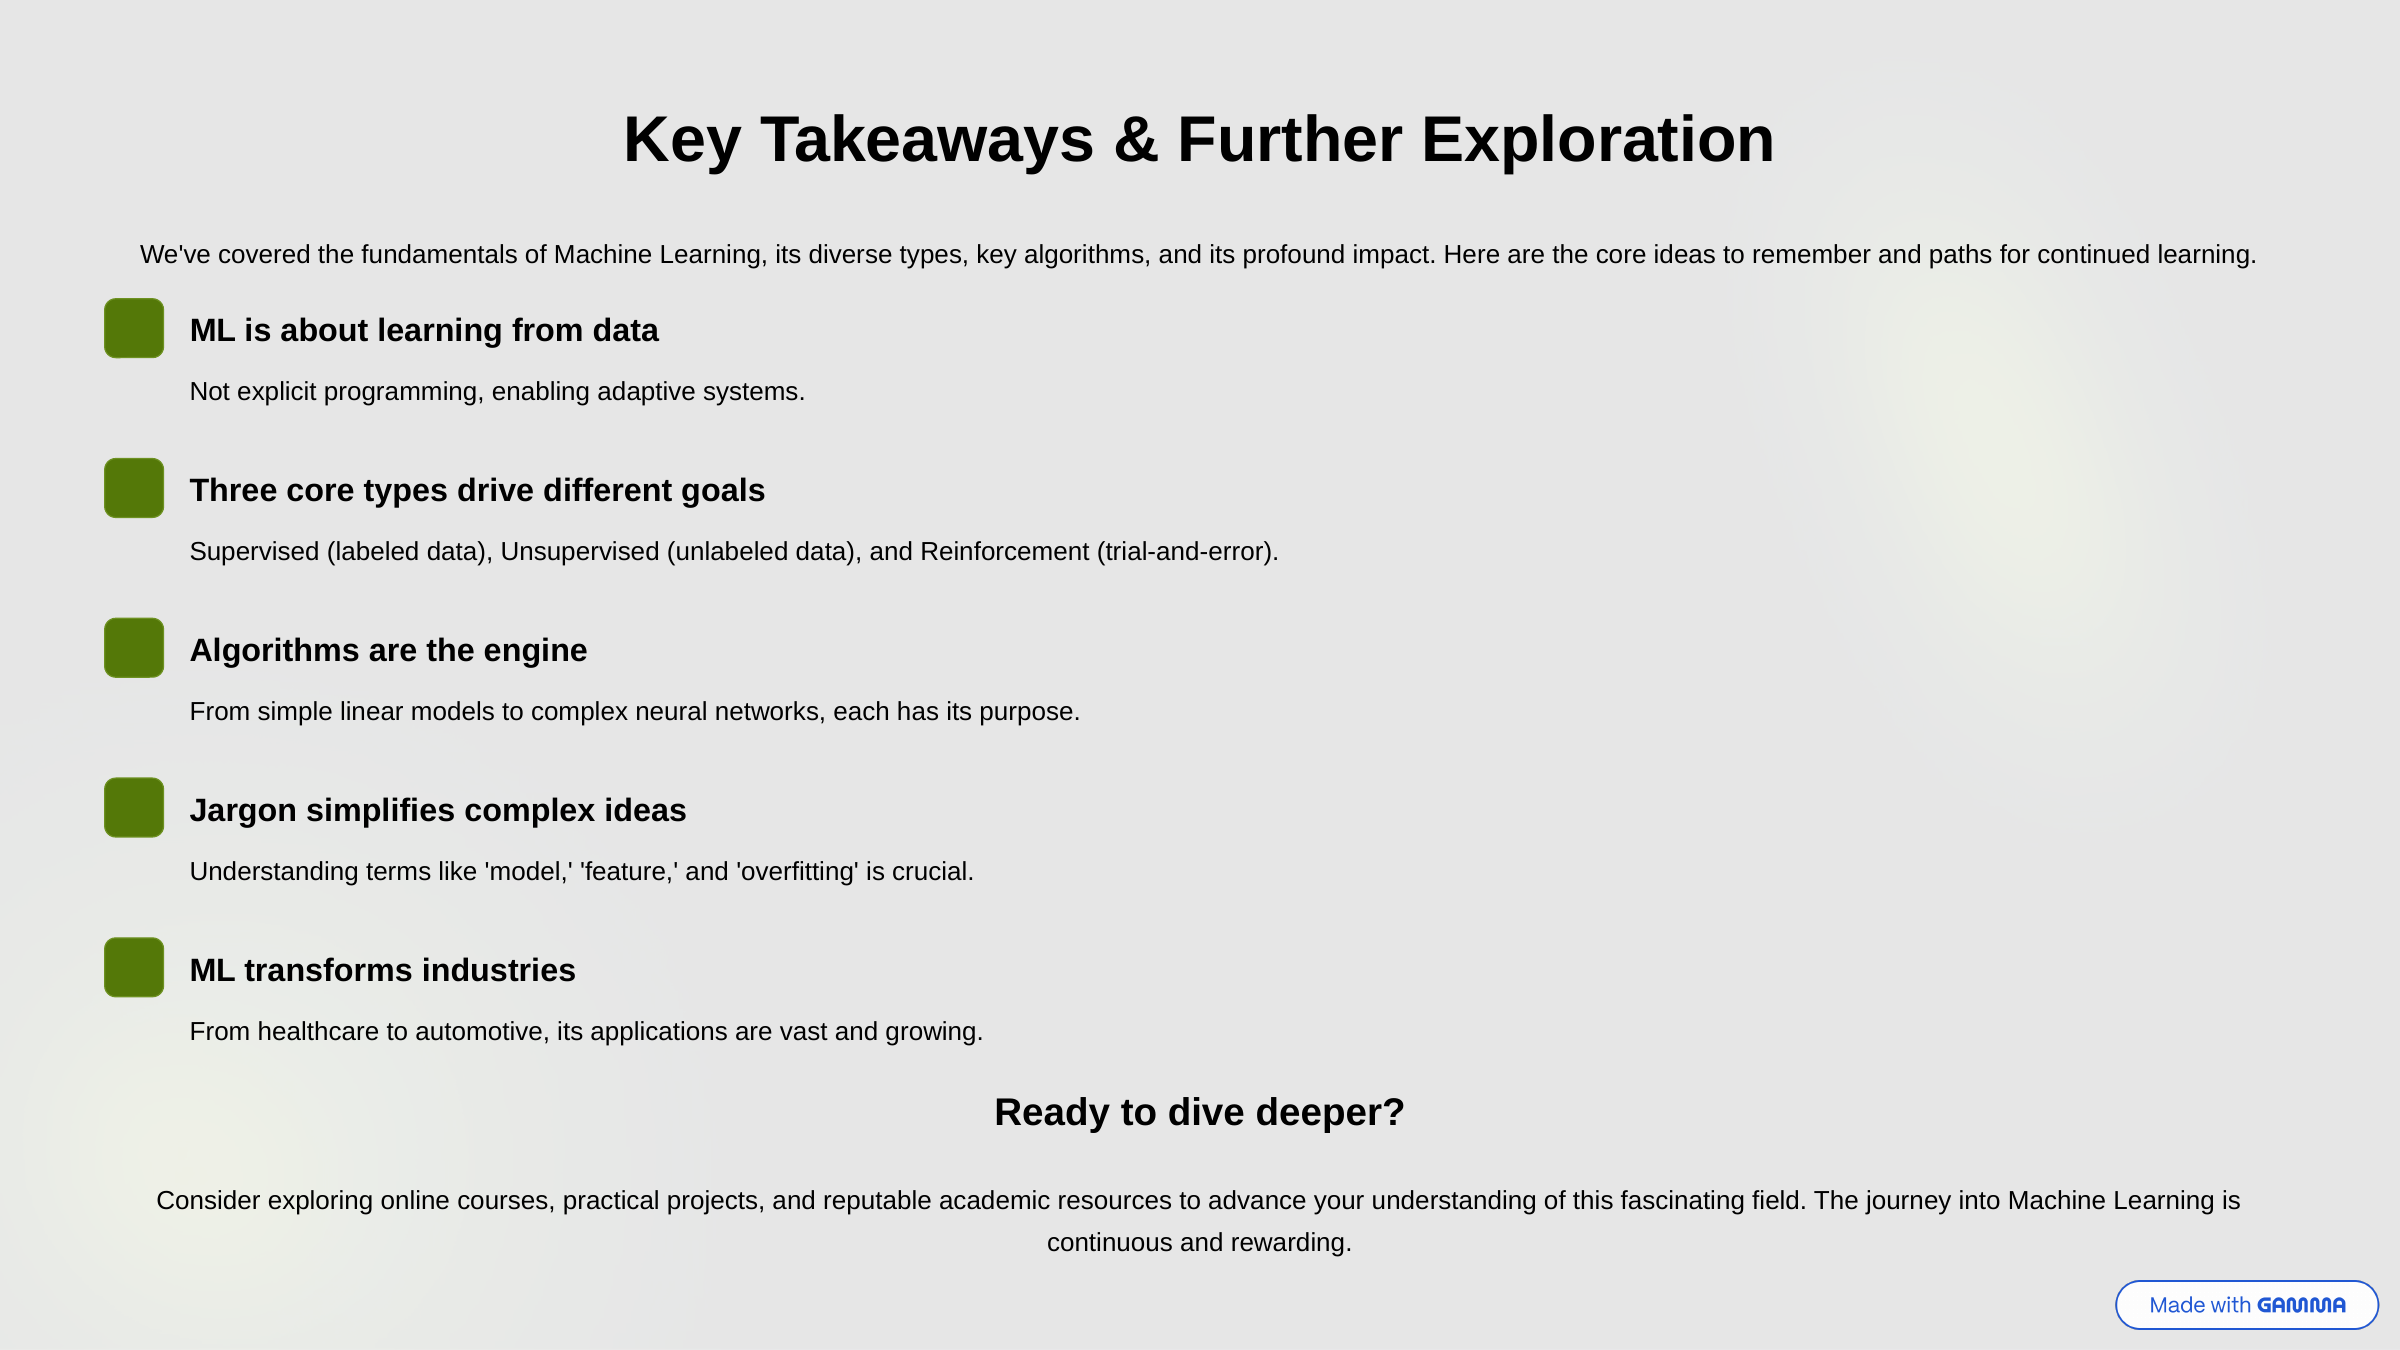

Key Takeaways & Further Exploration
We've covered the fundamentals of Machine Learning, its diverse types, key algorithms, and its profound impact. Here are the core ideas to remember and paths for continued learning.

ML is about learning from data
Not explicit programming, enabling adaptive systems.

Three core types drive different goals
Supervised (labeled data), Unsupervised (unlabeled data), and Reinforcement (trial-and-error).

Algorithms are the engine
From simple linear models to complex neural networks, each has its purpose.

Jargon simplifies complex ideas
Understanding terms like 'model,' 'feature,' and 'overfitting' is crucial.

ML transforms industries
From healthcare to automotive, its applications are vast and growing.
Ready to dive deeper?
Consider exploring online courses, practical projects, and reputable academic resources to advance your understanding of this fascinating field. The journey into Machine Learning is continuous and rewarding.